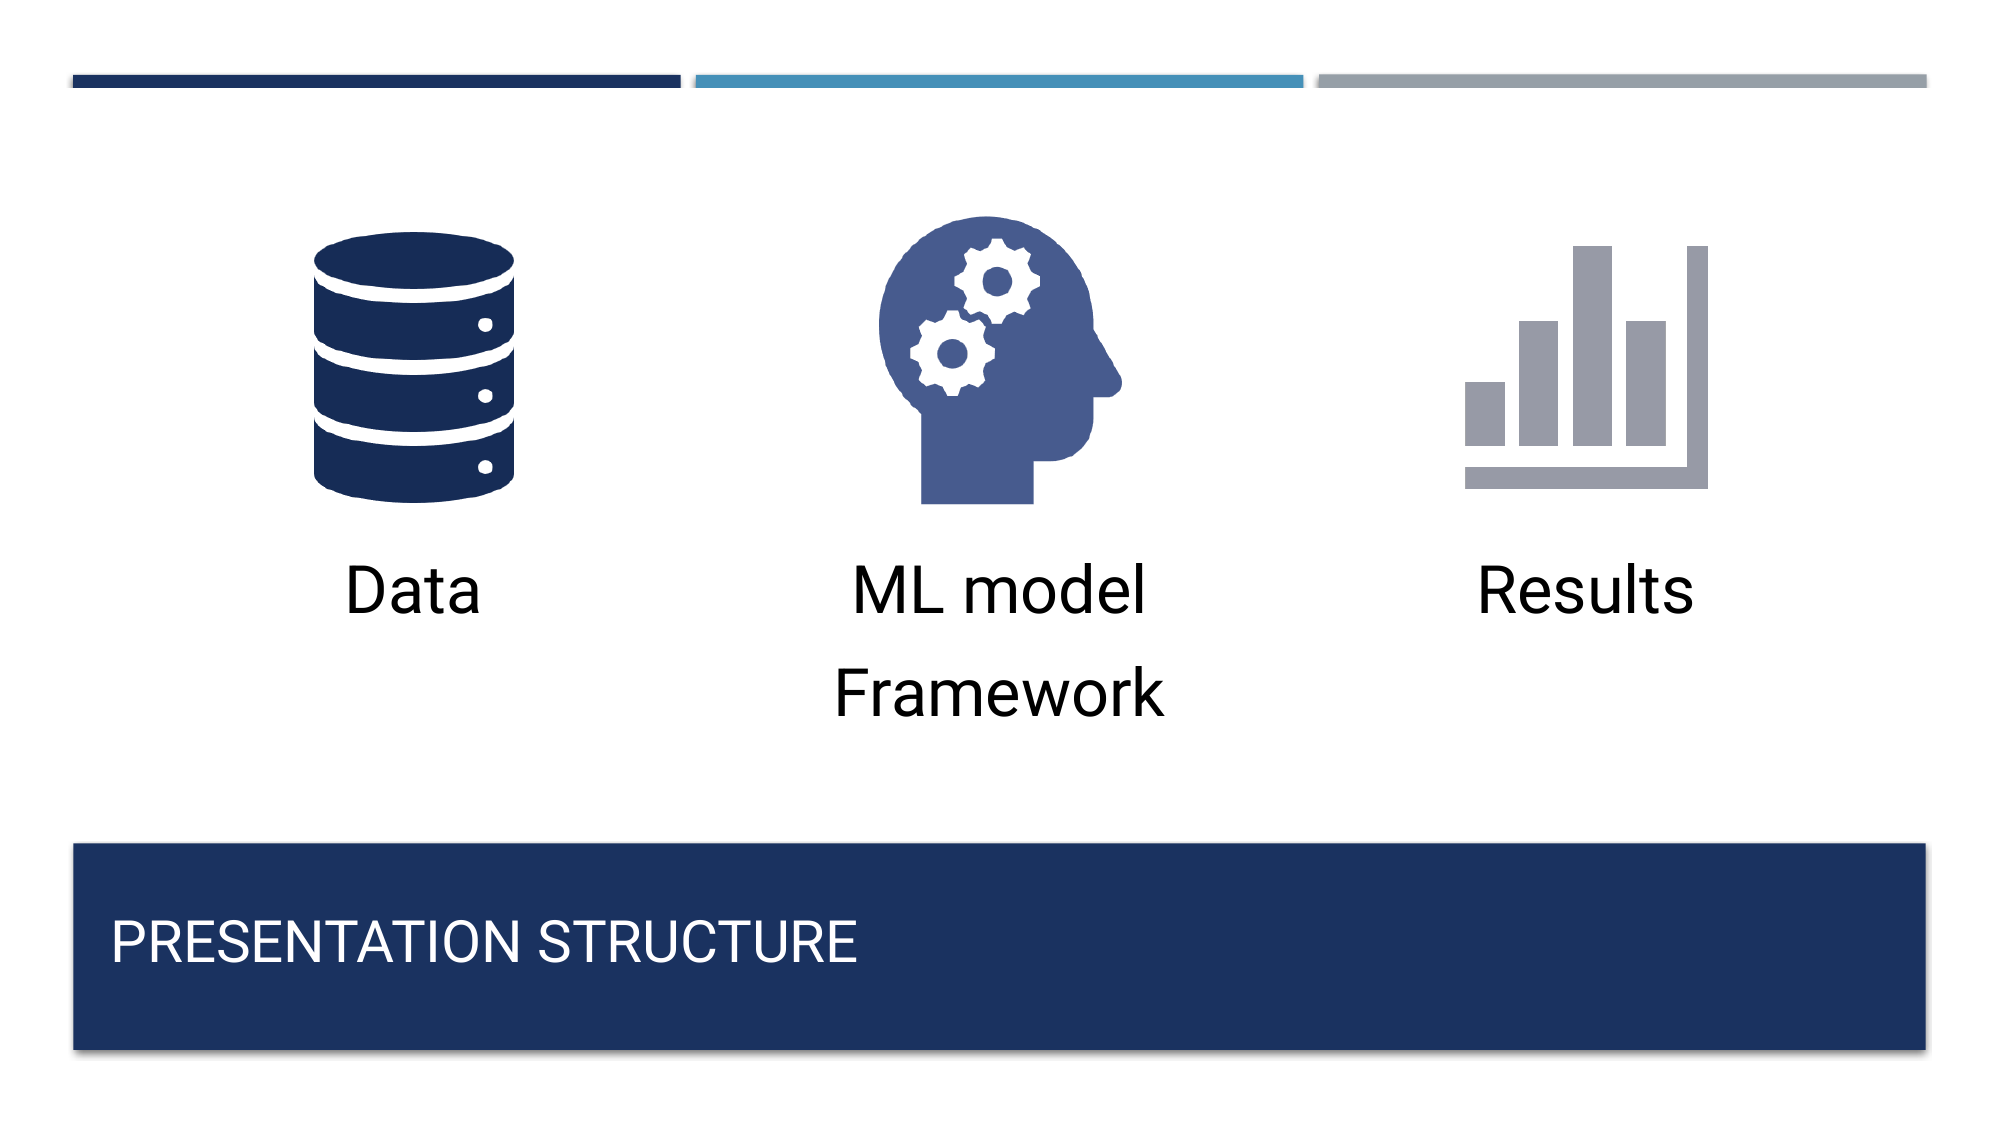

Data
ML model
Framework
Results

# Presentation structure